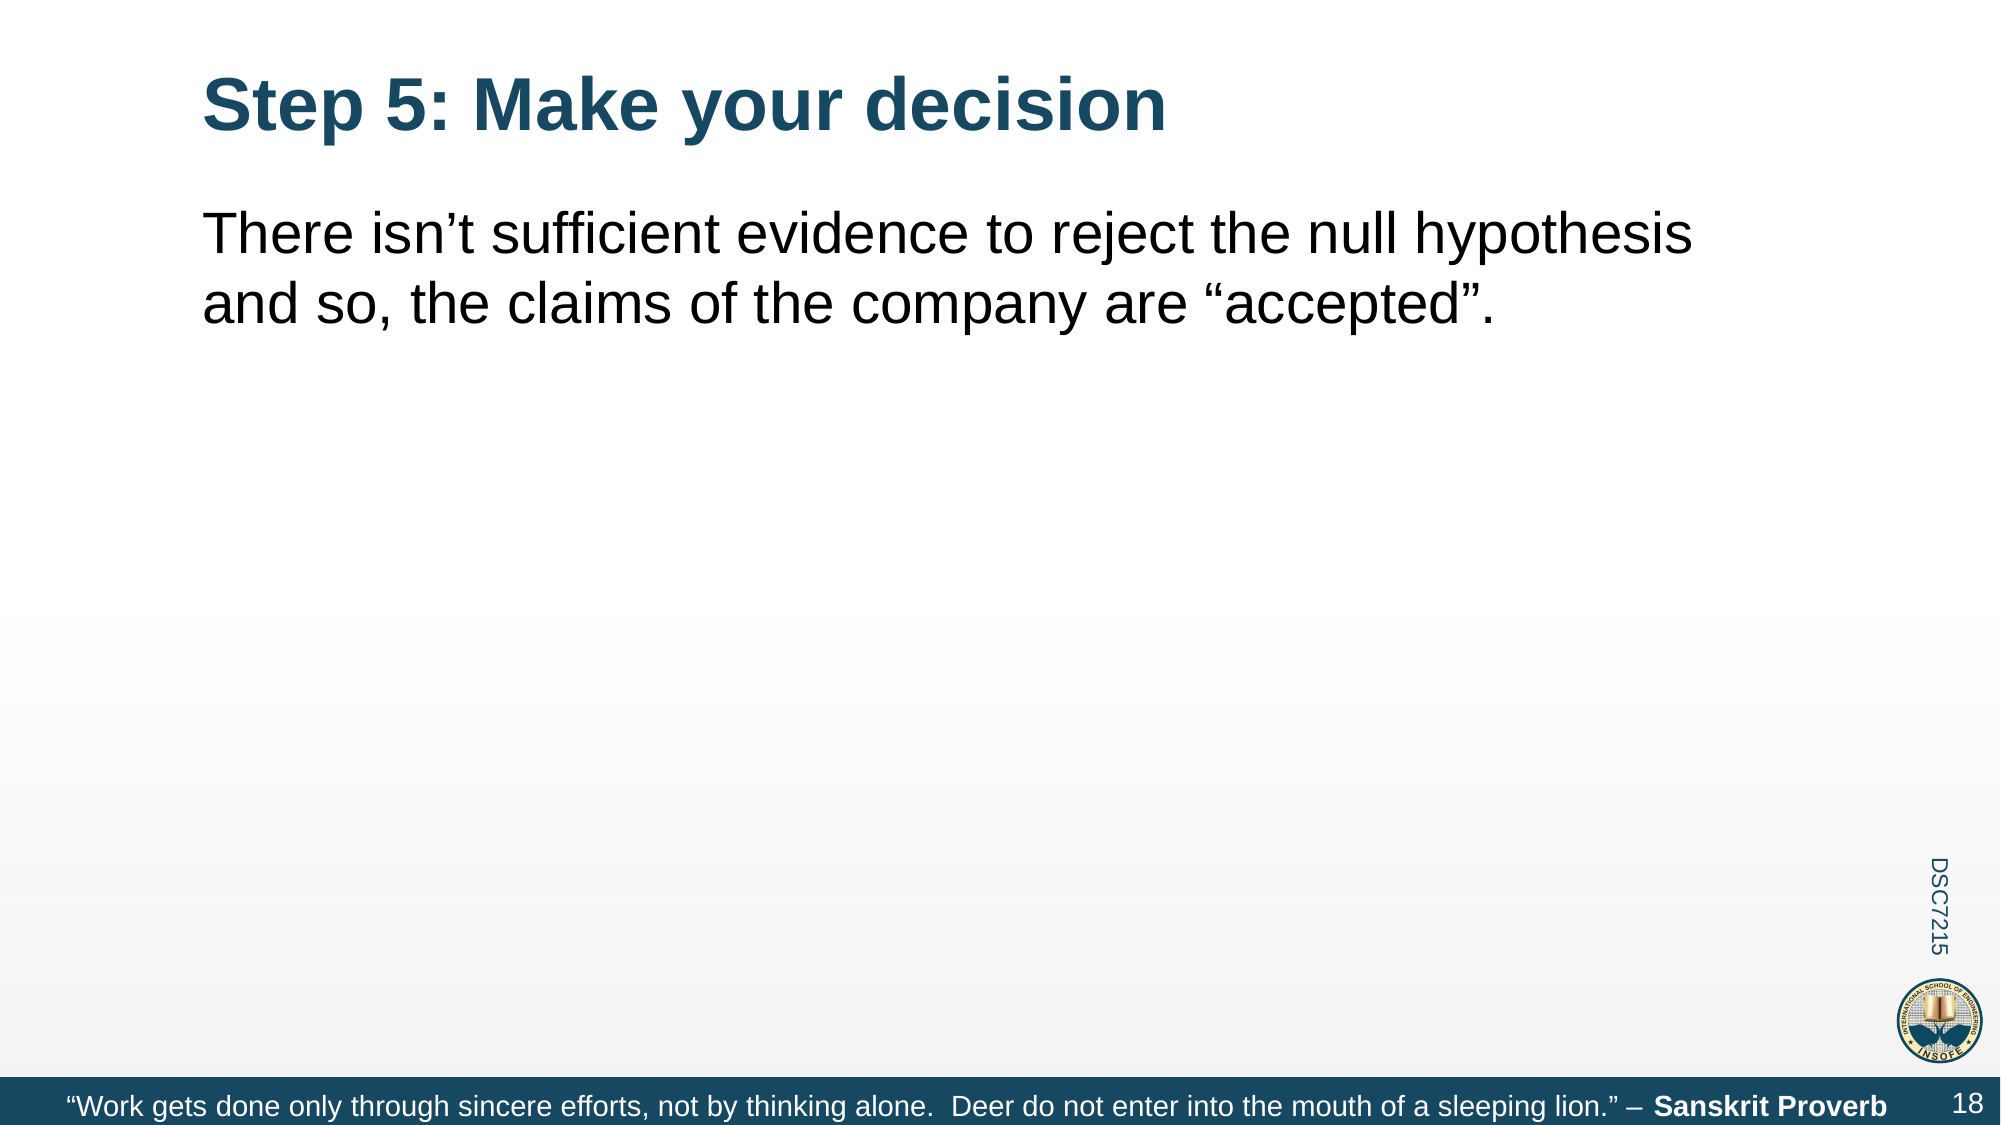

# Step 5: Make your decision

There isn’t sufficient evidence to reject the null hypothesis and so, the claims of the company are “accepted”.
18
“Work gets done only through sincere efforts, not by thinking alone.  Deer do not enter into the mouth of a sleeping lion.” – Sanskrit Proverb